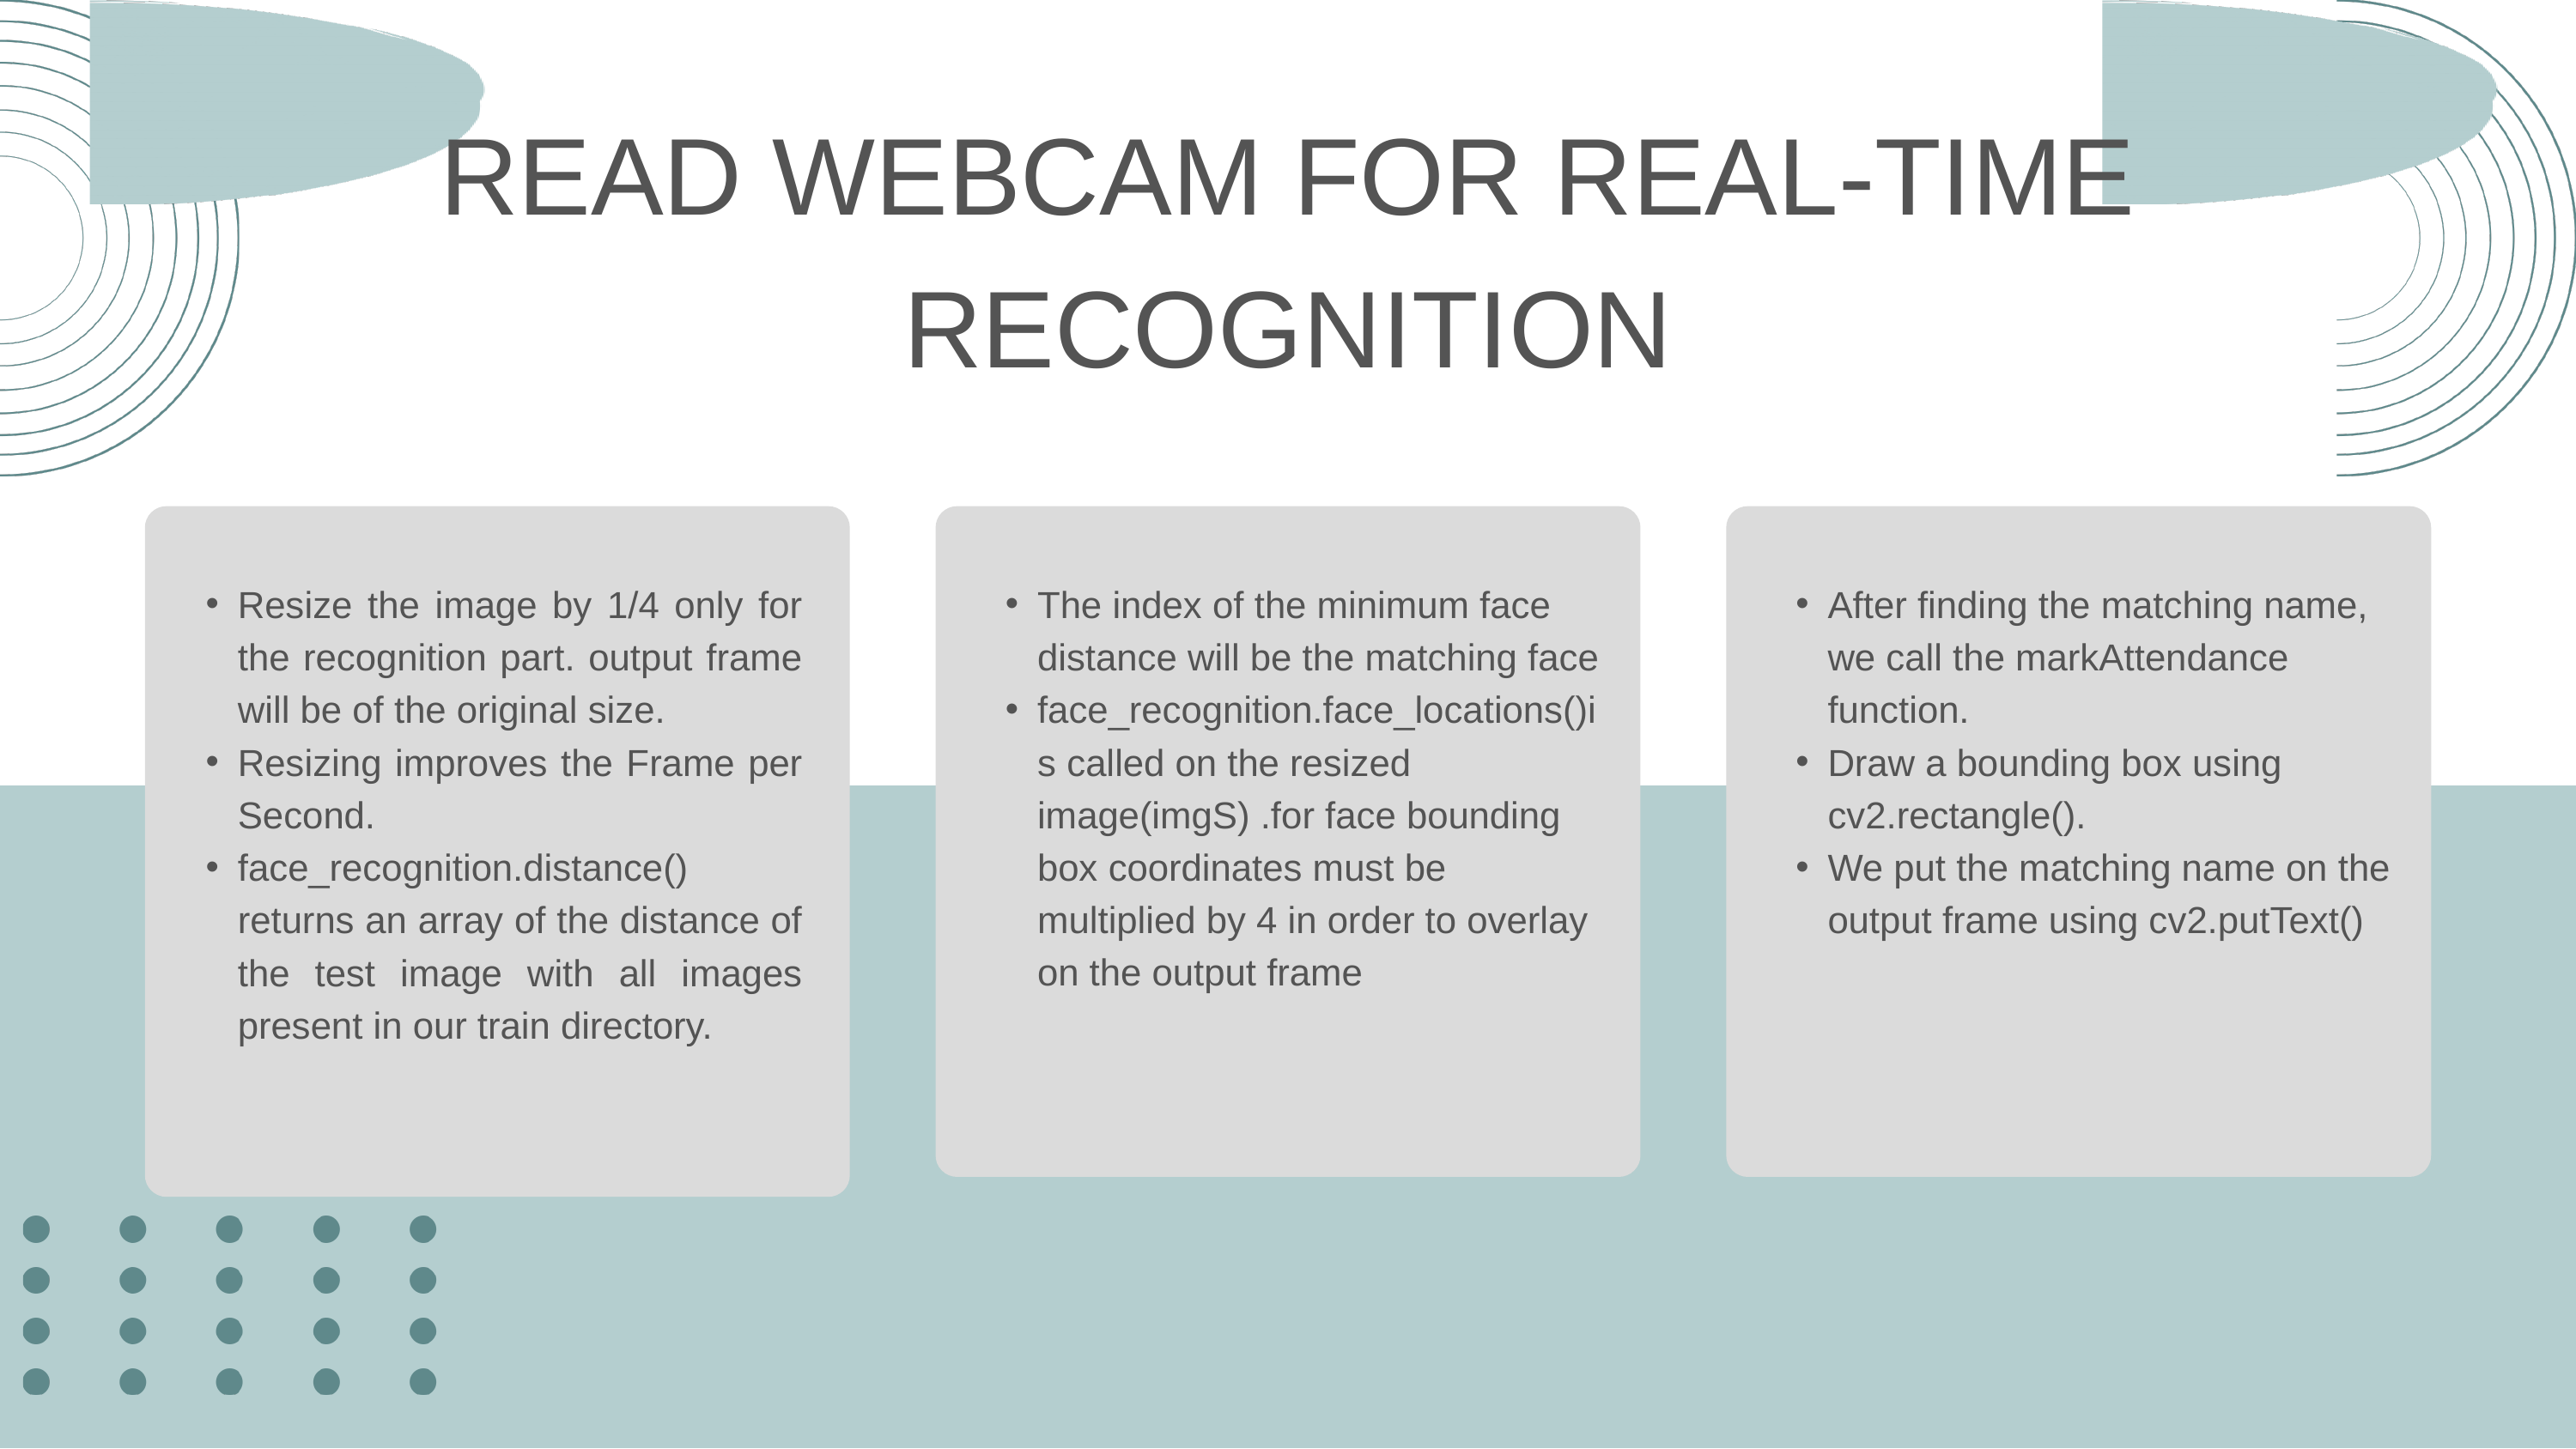

READ WEBCAM FOR REAL-TIME RECOGNITION

Resize the image by 1/4 only for the recognition part. output frame will be of the original size.
Resizing improves the Frame per Second.
face_recognition.distance() returns an array of the distance of the test image with all images present in our train directory.
The index of the minimum face distance will be the matching face
face_recognition.face_locations()is called on the resized image(imgS) .for face bounding box coordinates must be multiplied by 4 in order to overlay on the output frame
After finding the matching name, we call the markAttendance function.
Draw a bounding box using cv2.rectangle().
We put the matching name on the output frame using cv2.putText()